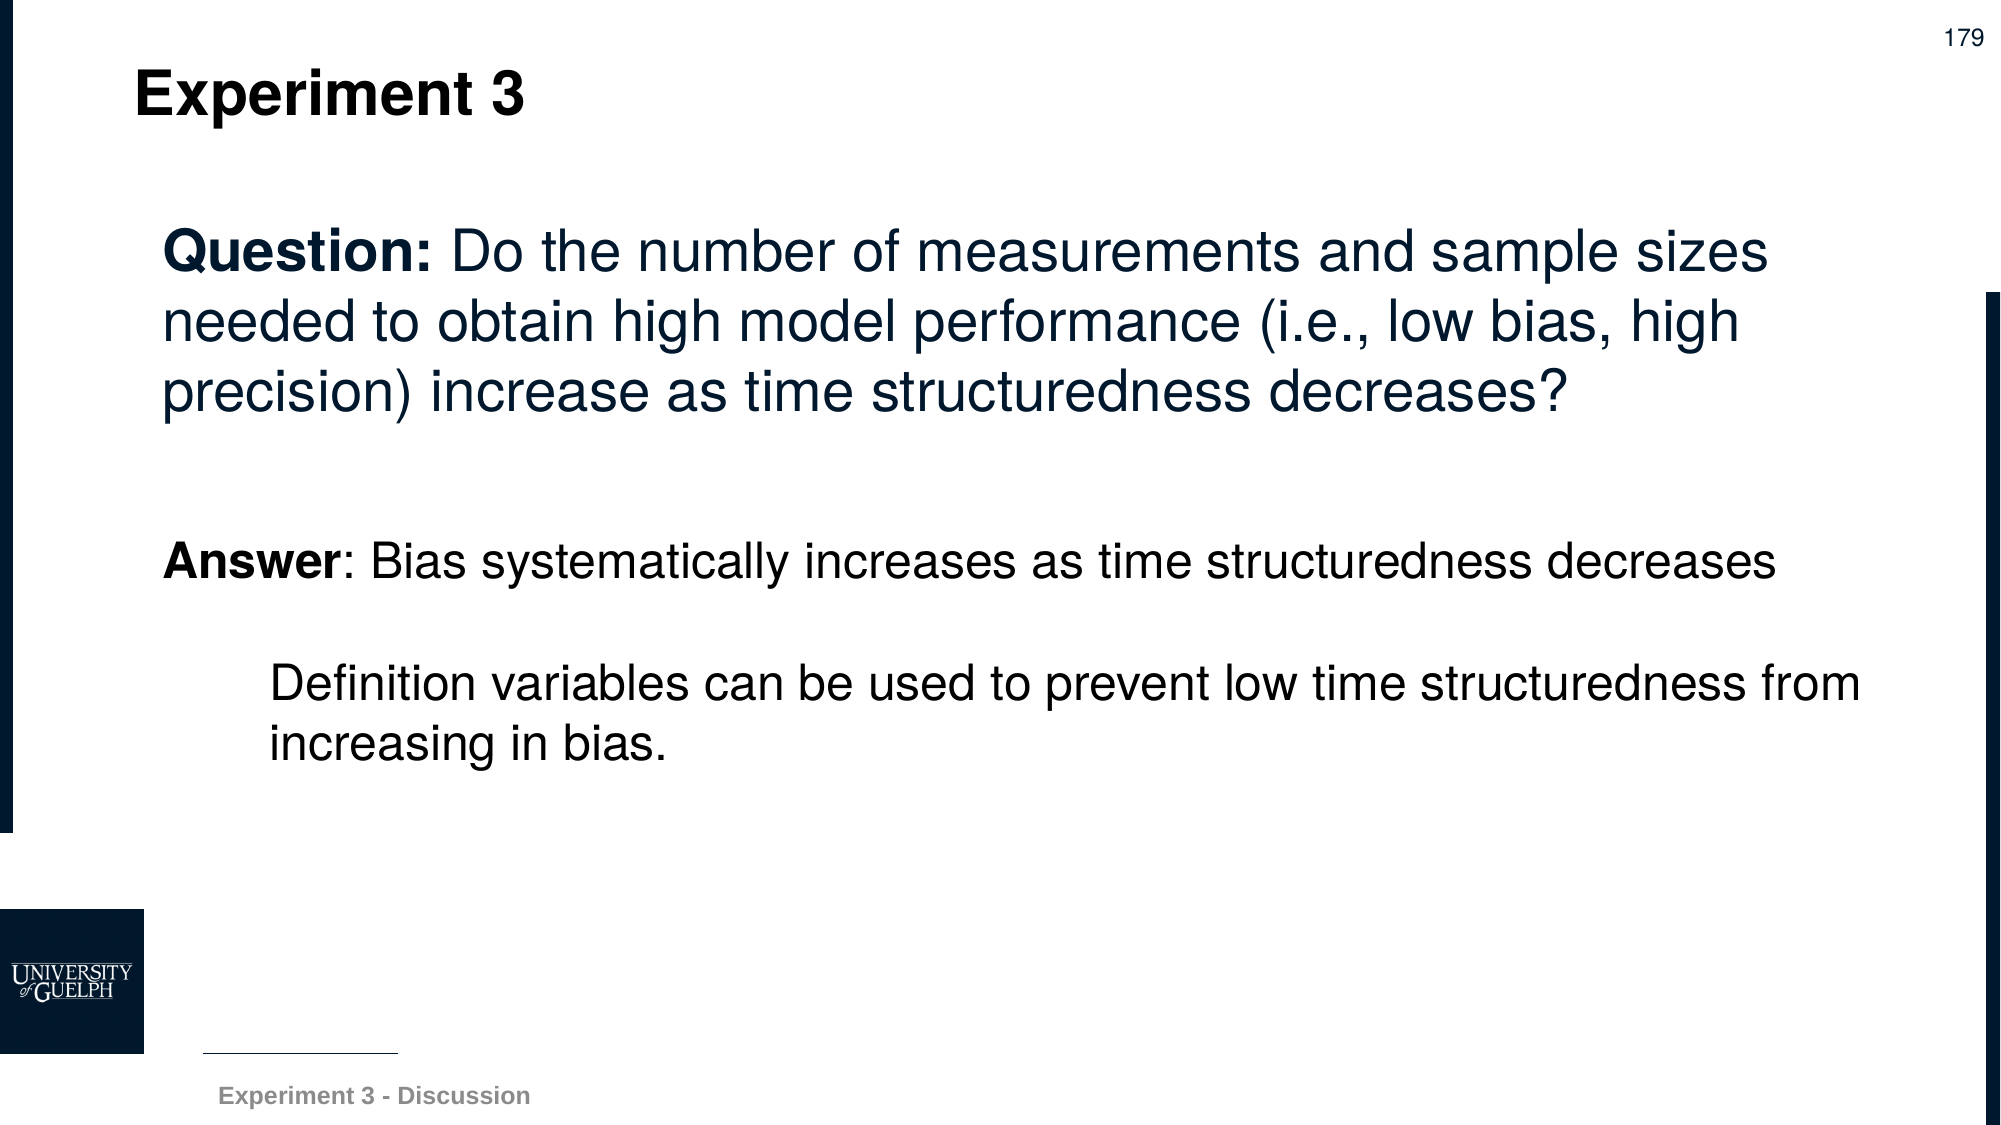

# Experiment 3
Question: Do the number of measurements and sample sizes needed to obtain high model performance (i.e., low bias, high precision) increase as time structuredness decreases?

Answer: Bias systematically increases as time structuredness decreases
Definition variables can be used to prevent low time structuredness from increasing in bias.
Experiment 3 - Discussion